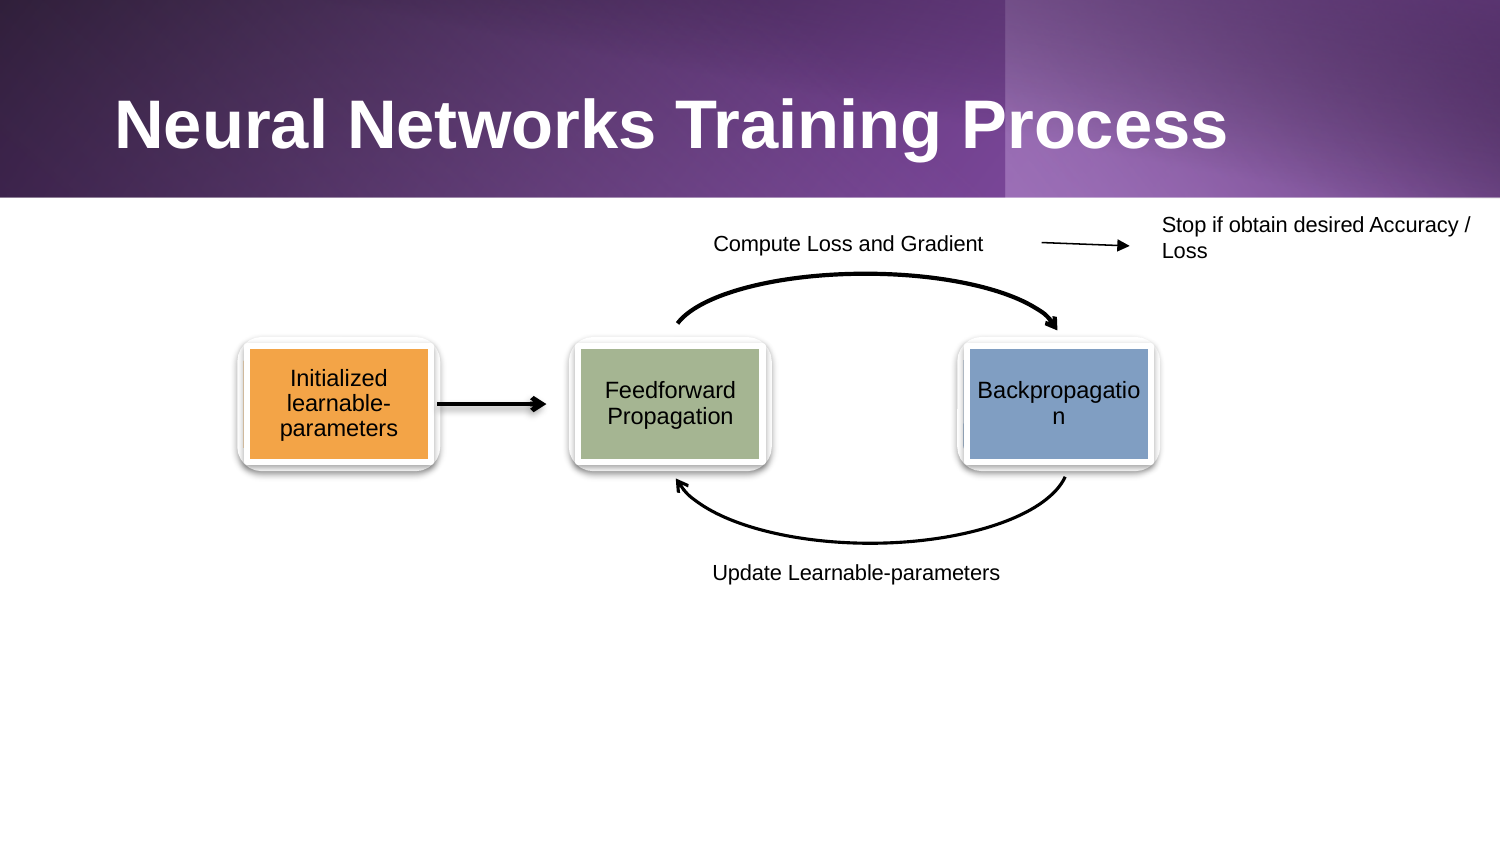

# Neural Networks Training Process
Stop if obtain desired Accuracy / Loss
Compute Loss and Gradient

Backpropagation

Initialized learnable-parameters

Feedforward Propagation

Update Learnable-parameters